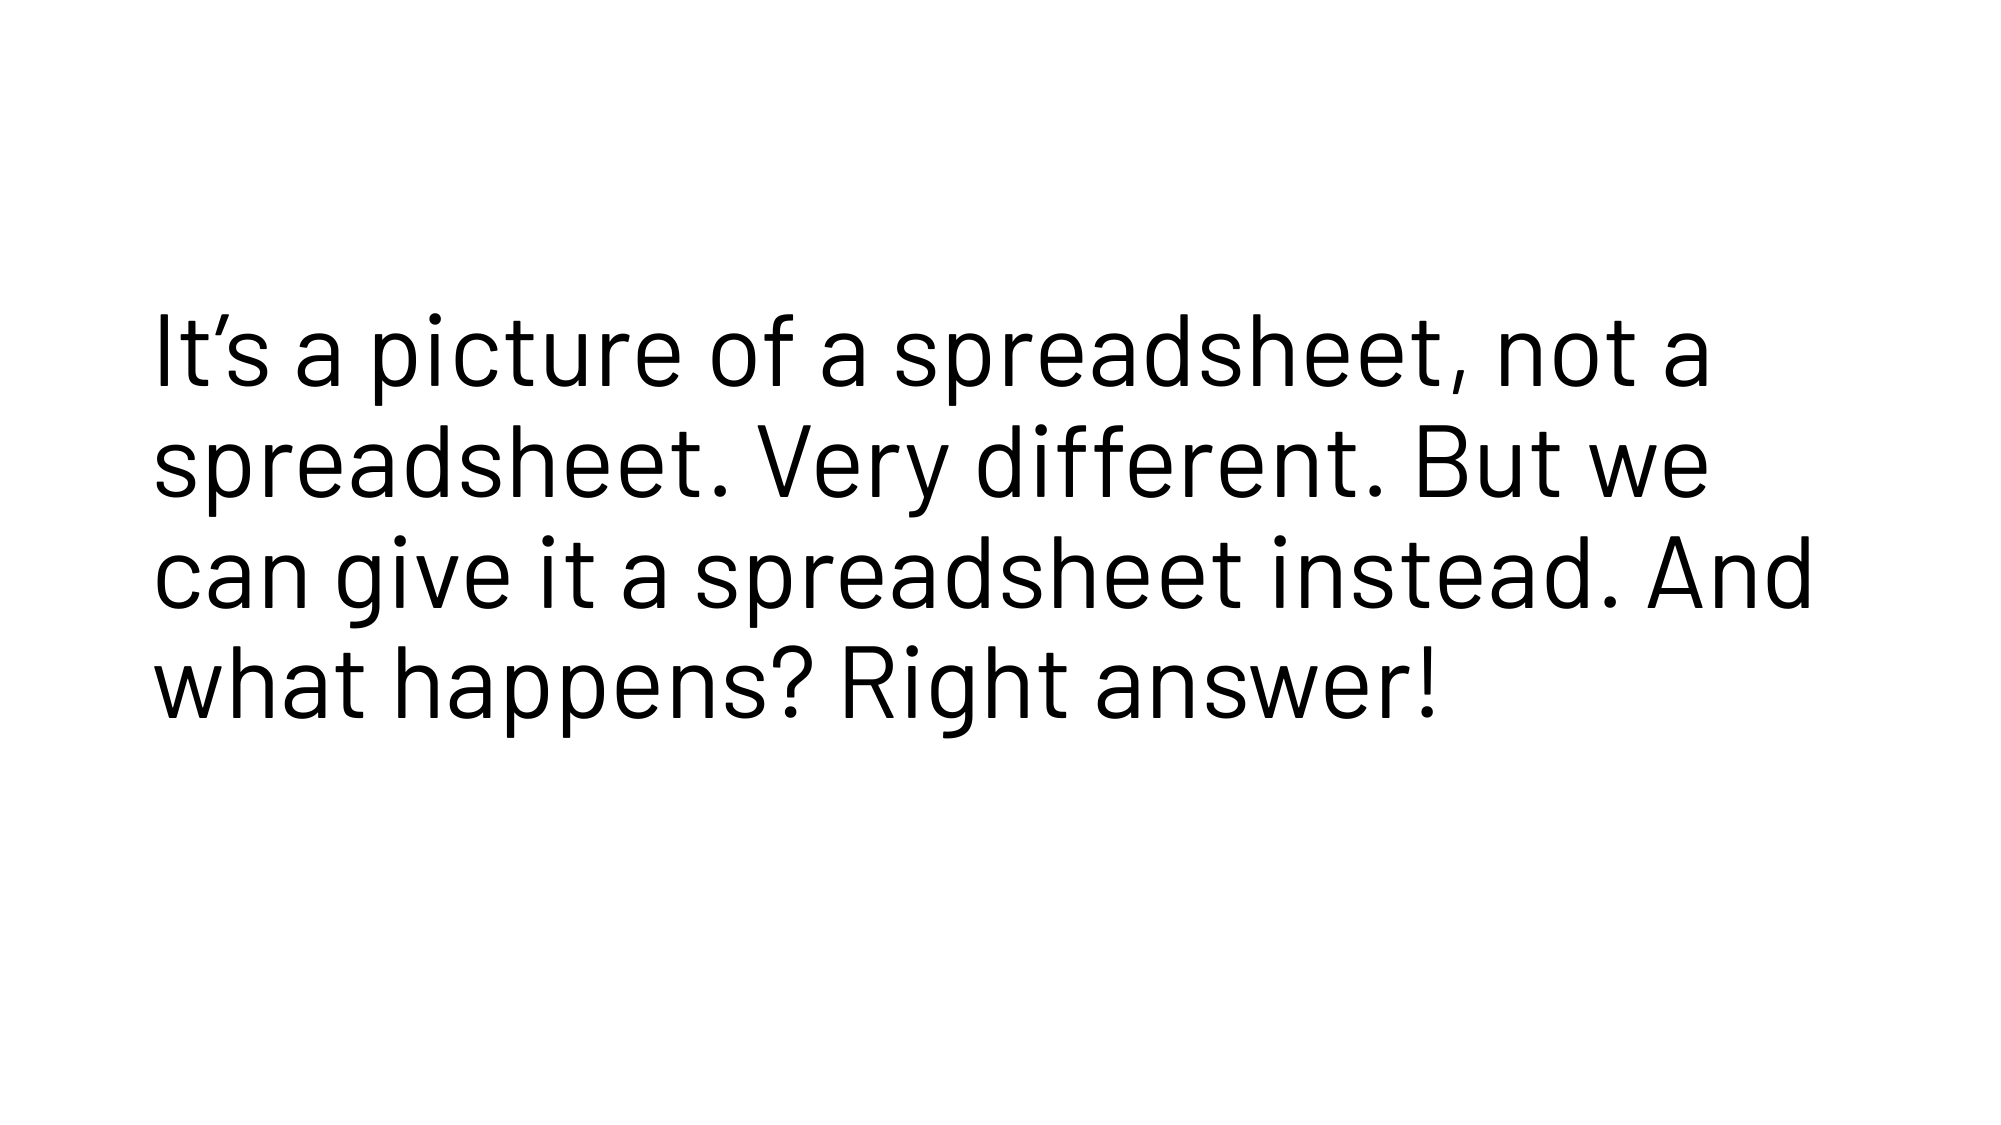

# It’s a picture of a spreadsheet, not a spreadsheet. Very different. But we can give it a spreadsheet instead. And what happens? Right answer!